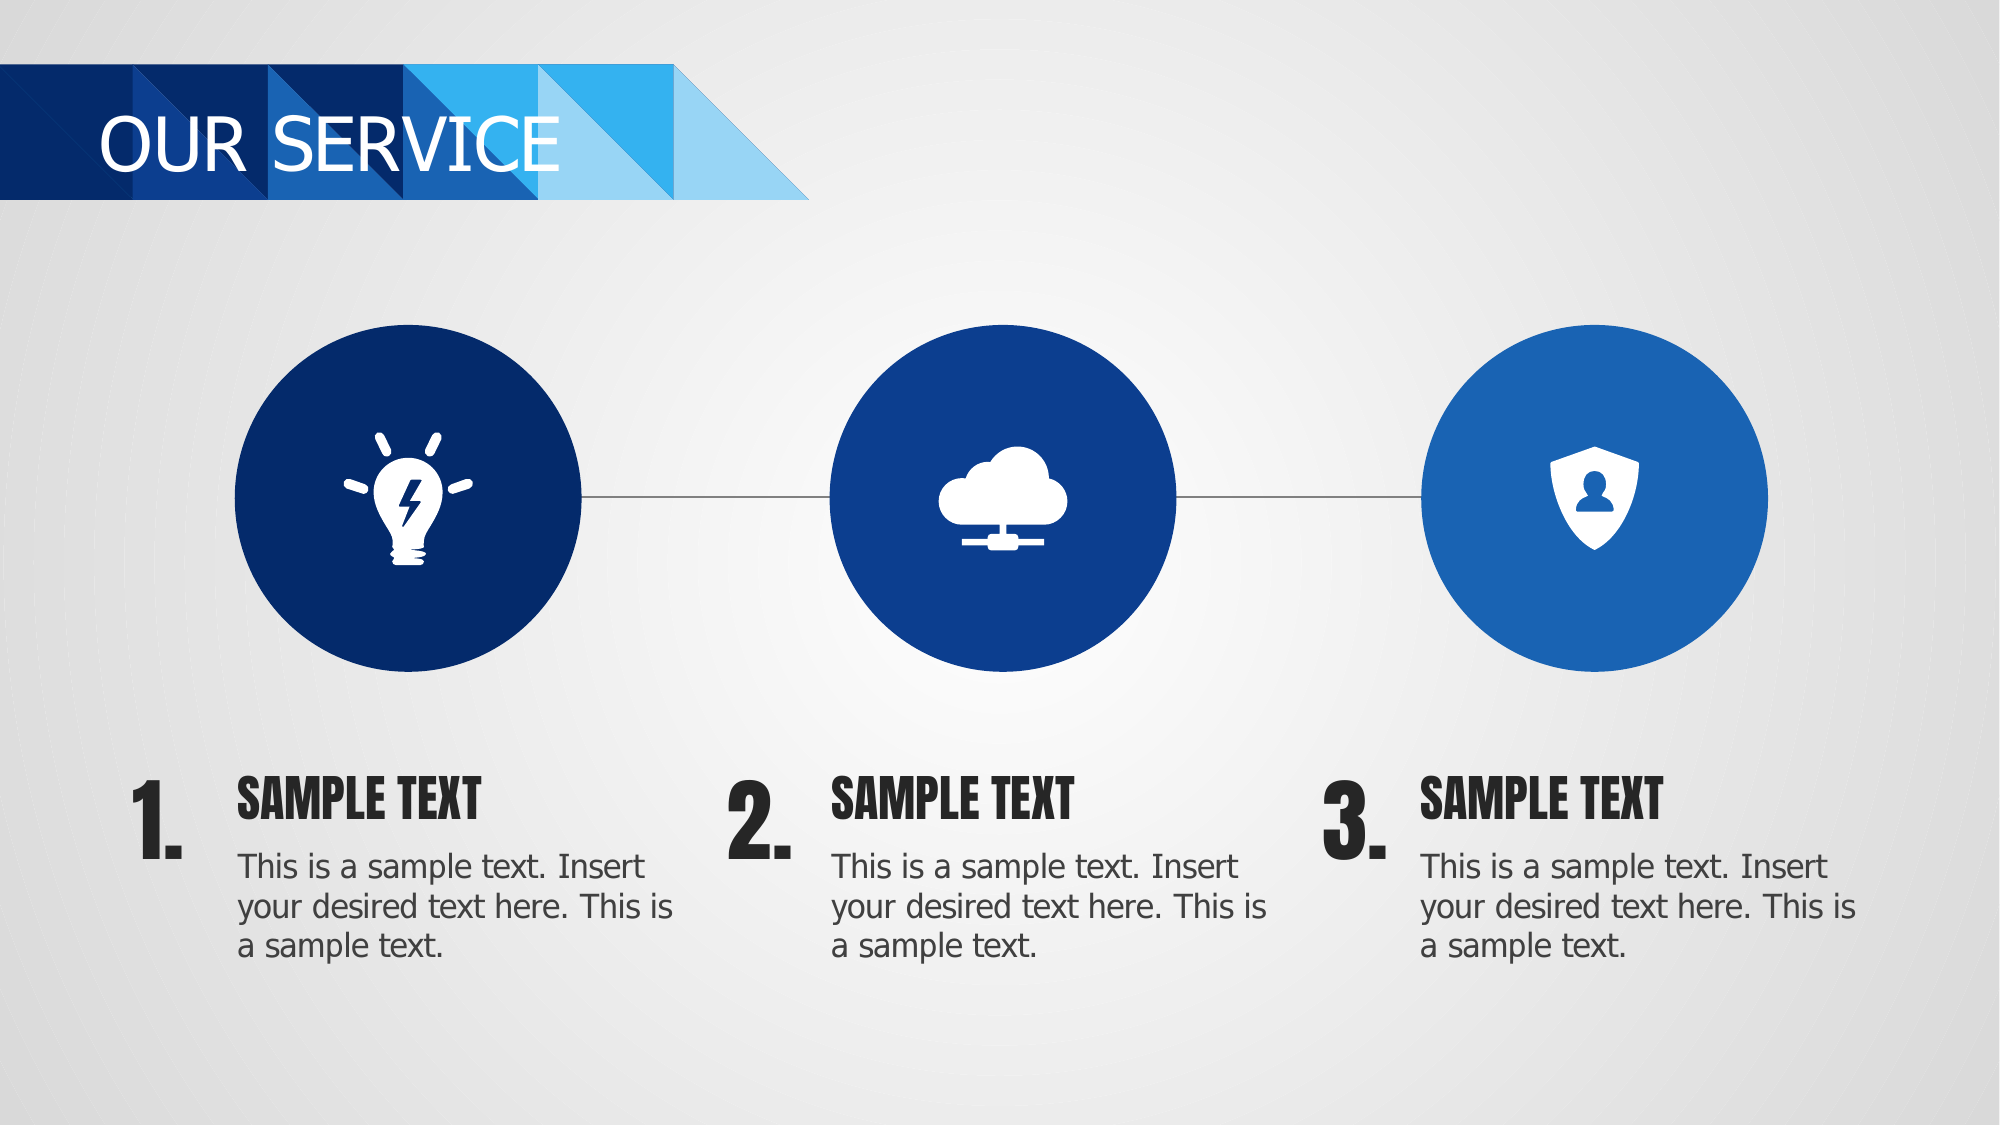

# OUR SERVICE

1.
2.
3.
SAMPLE TEXT
SAMPLE TEXT
SAMPLE TEXT
This is a sample text. Insert your desired text here. This is a sample text.
This is a sample text. Insert your desired text here. This is a sample text.
This is a sample text. Insert your desired text here. This is a sample text.